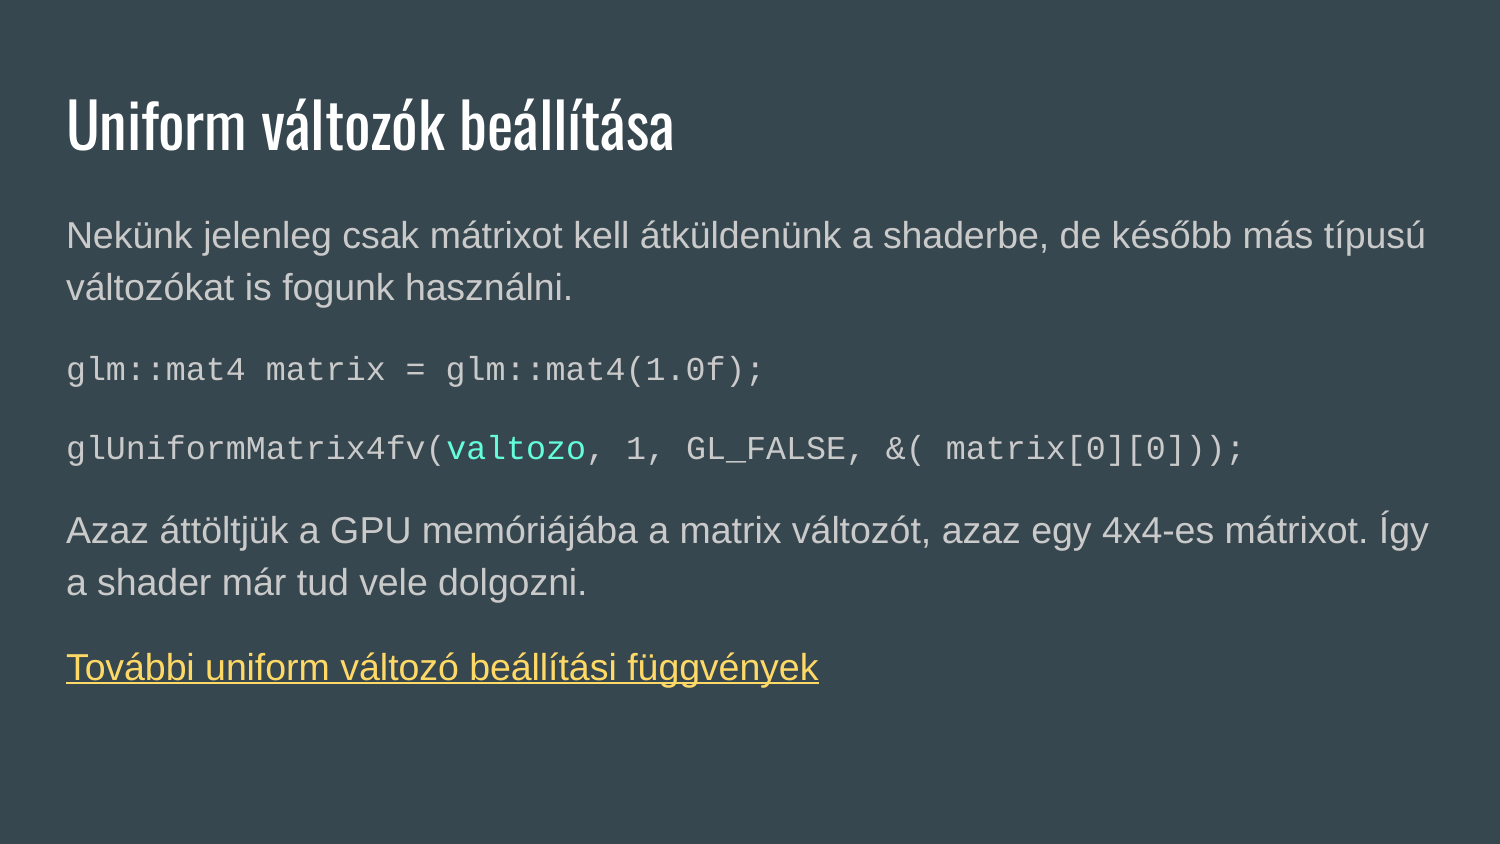

# Uniform változók beállítása
Nekünk jelenleg csak mátrixot kell átküldenünk a shaderbe, de később más típusú változókat is fogunk használni.
glm::mat4 matrix = glm::mat4(1.0f);
glUniformMatrix4fv(valtozo, 1, GL_FALSE, &( matrix[0][0]));
Azaz áttöltjük a GPU memóriájába a matrix változót, azaz egy 4x4-es mátrixot. Így a shader már tud vele dolgozni.
További uniform változó beállítási függvények